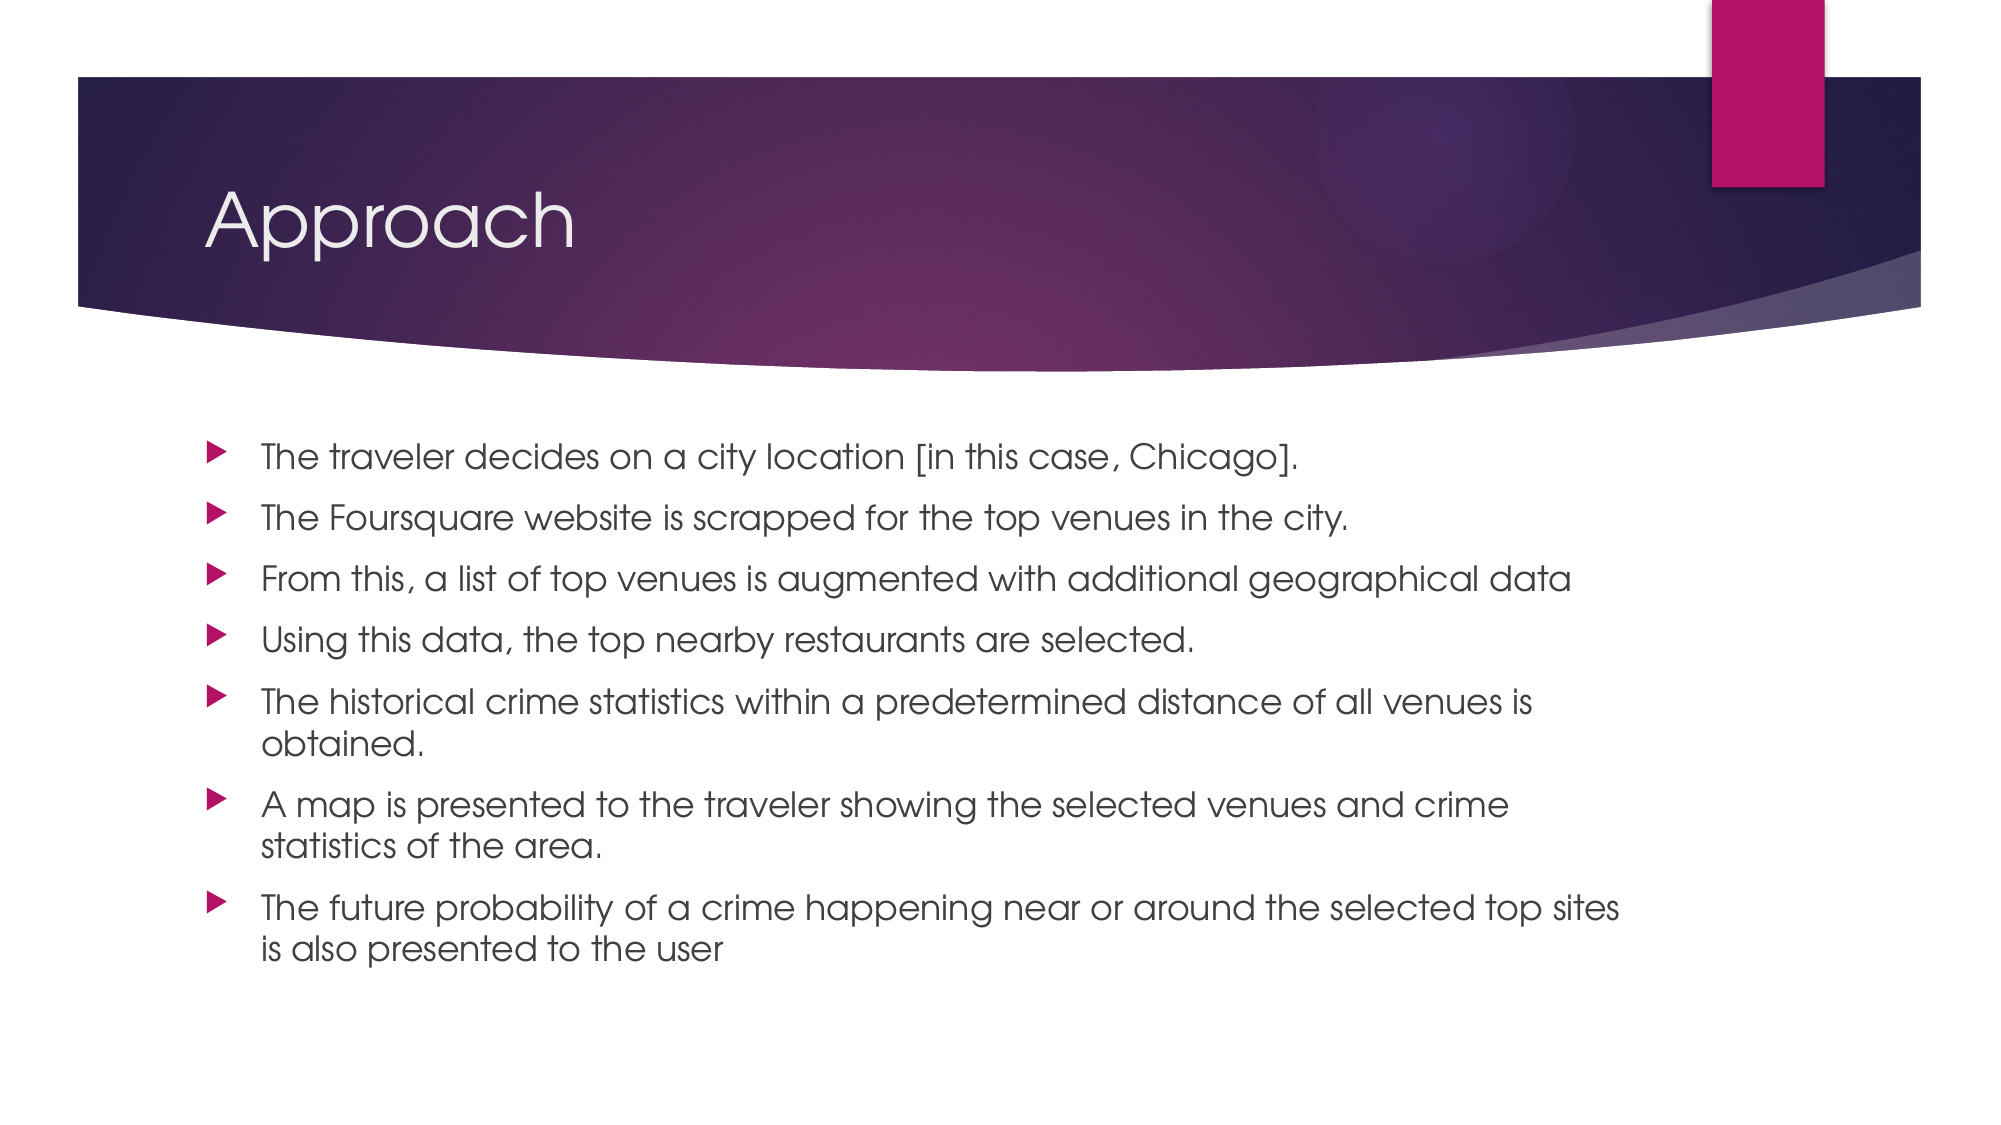

# Approach
The traveler decides on a city location [in this case, Chicago].
The Foursquare website is scrapped for the top venues in the city.
From this, a list of top venues is augmented with additional geographical data
Using this data, the top nearby restaurants are selected.
The historical crime statistics within a predetermined distance of all venues is obtained.
A map is presented to the traveler showing the selected venues and crime statistics of the area.
The future probability of a crime happening near or around the selected top sites is also presented to the user